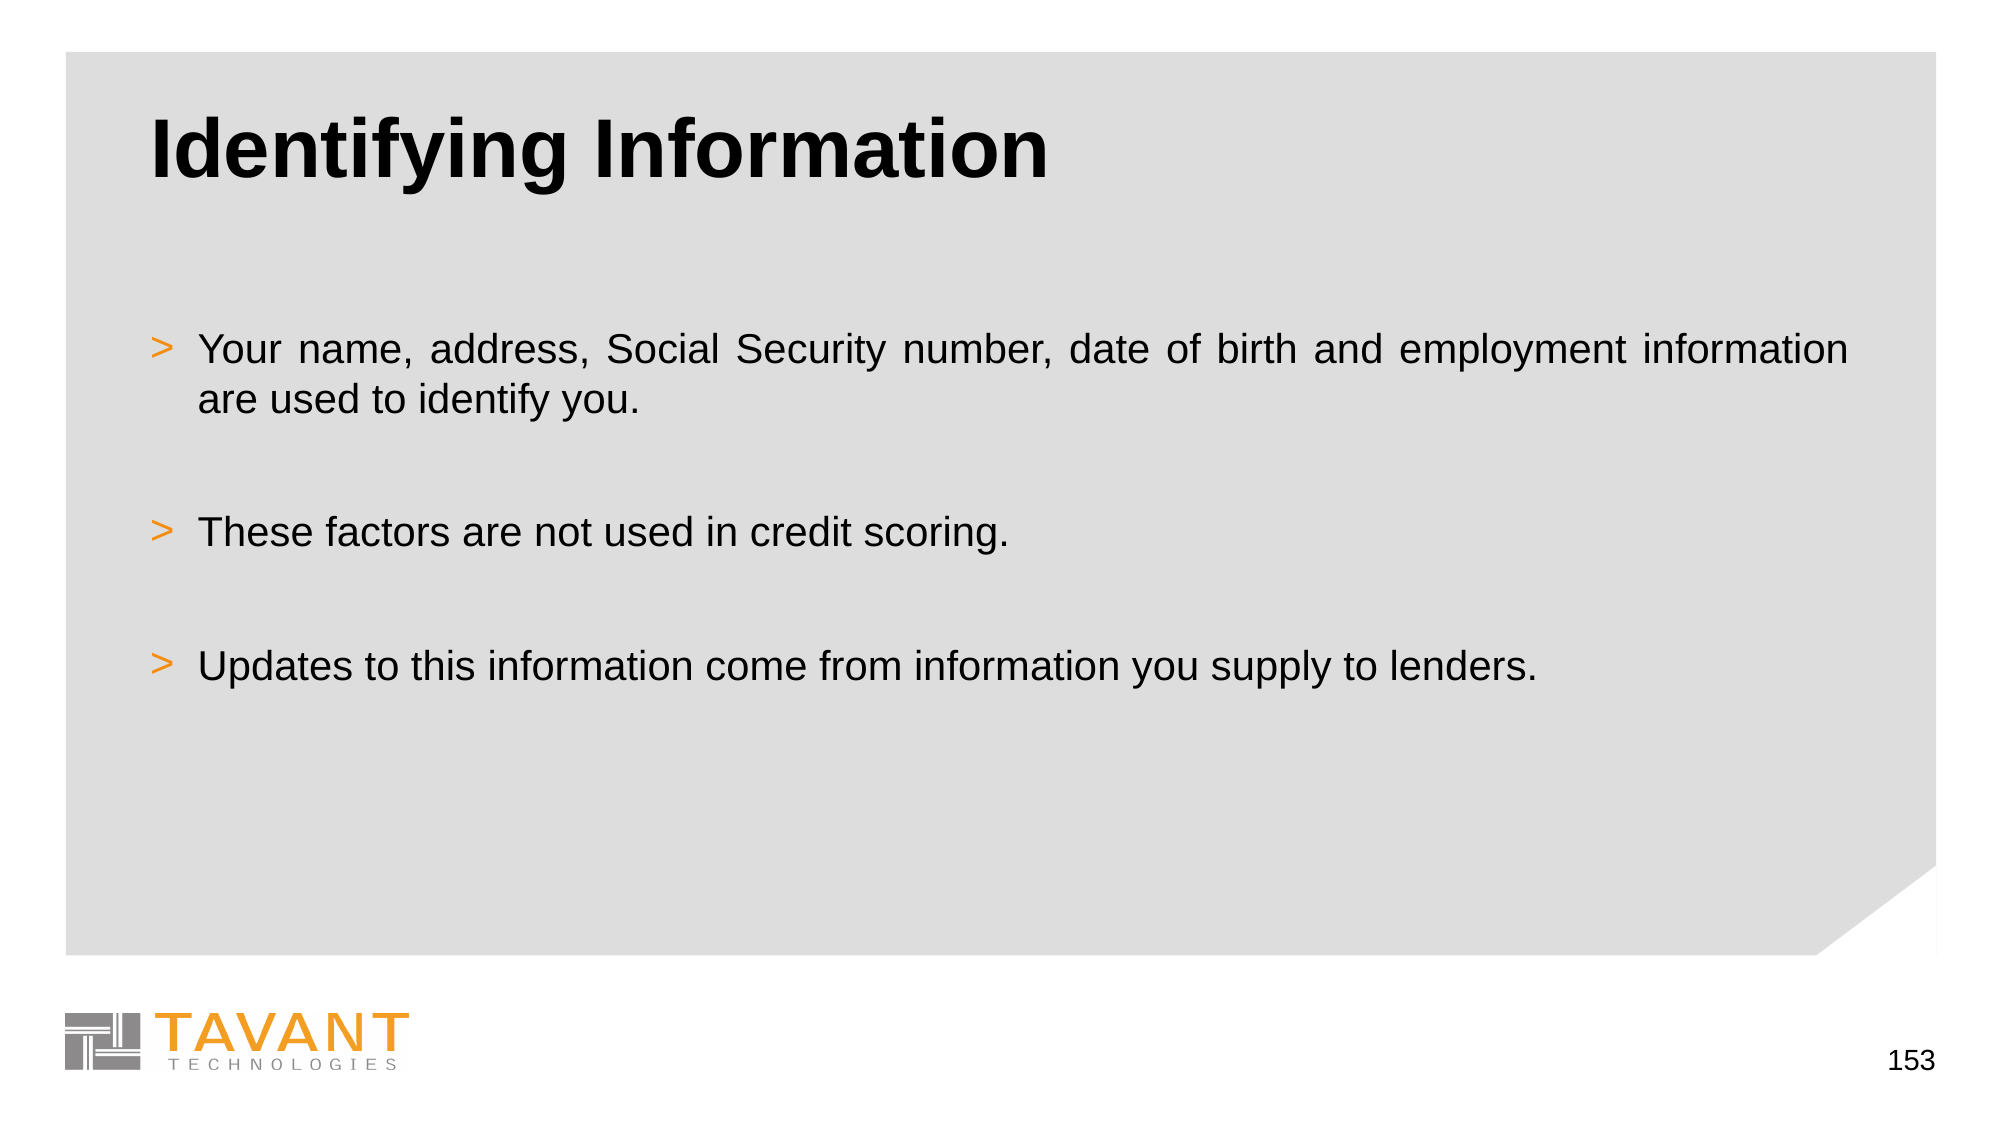

# Identifying Information

Your name, address, Social Security number, date of birth and employment information are used to identify you.

These factors are not used in credit scoring.

Updates to this information come from information you supply to lenders.
153